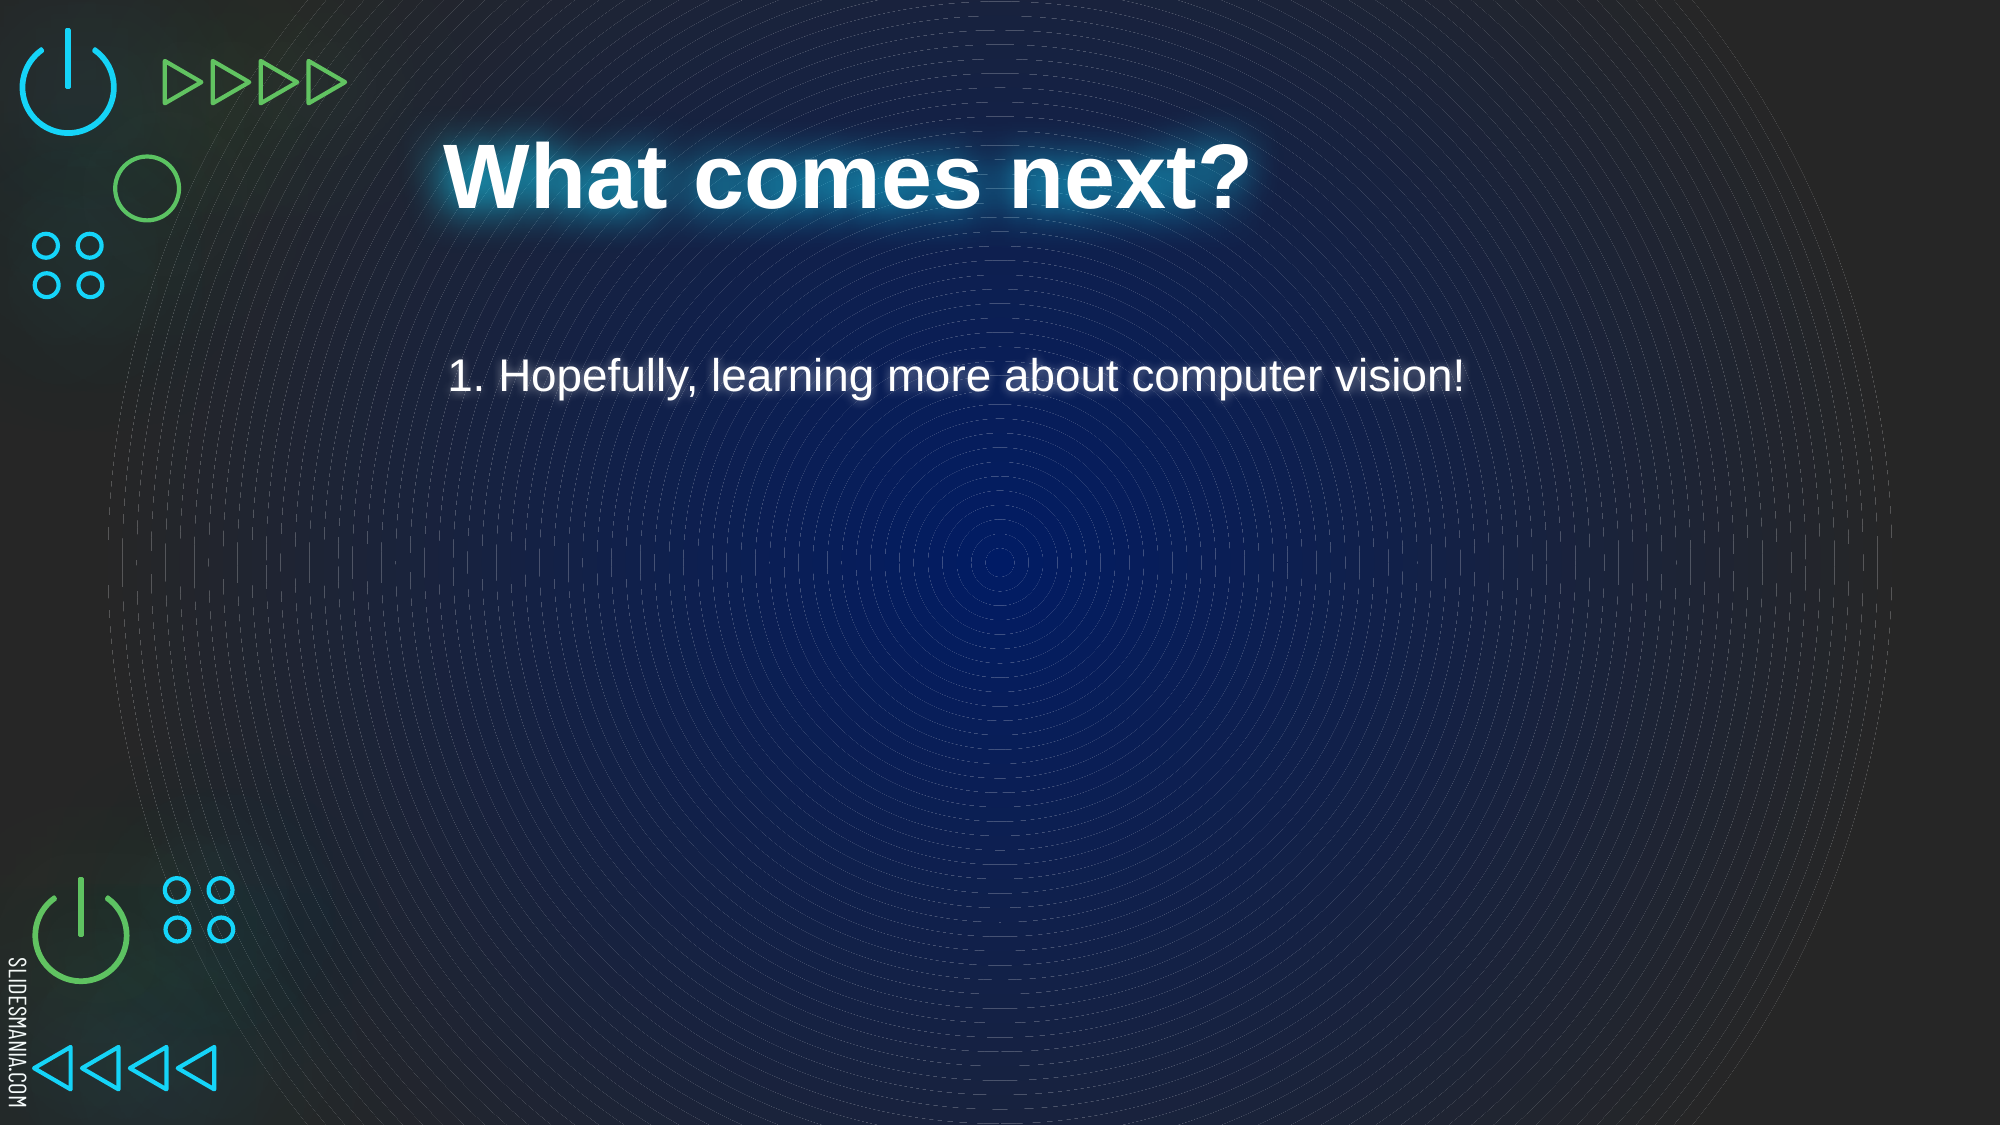

# What comes next?
1. Hopefully, learning more about computer vision!